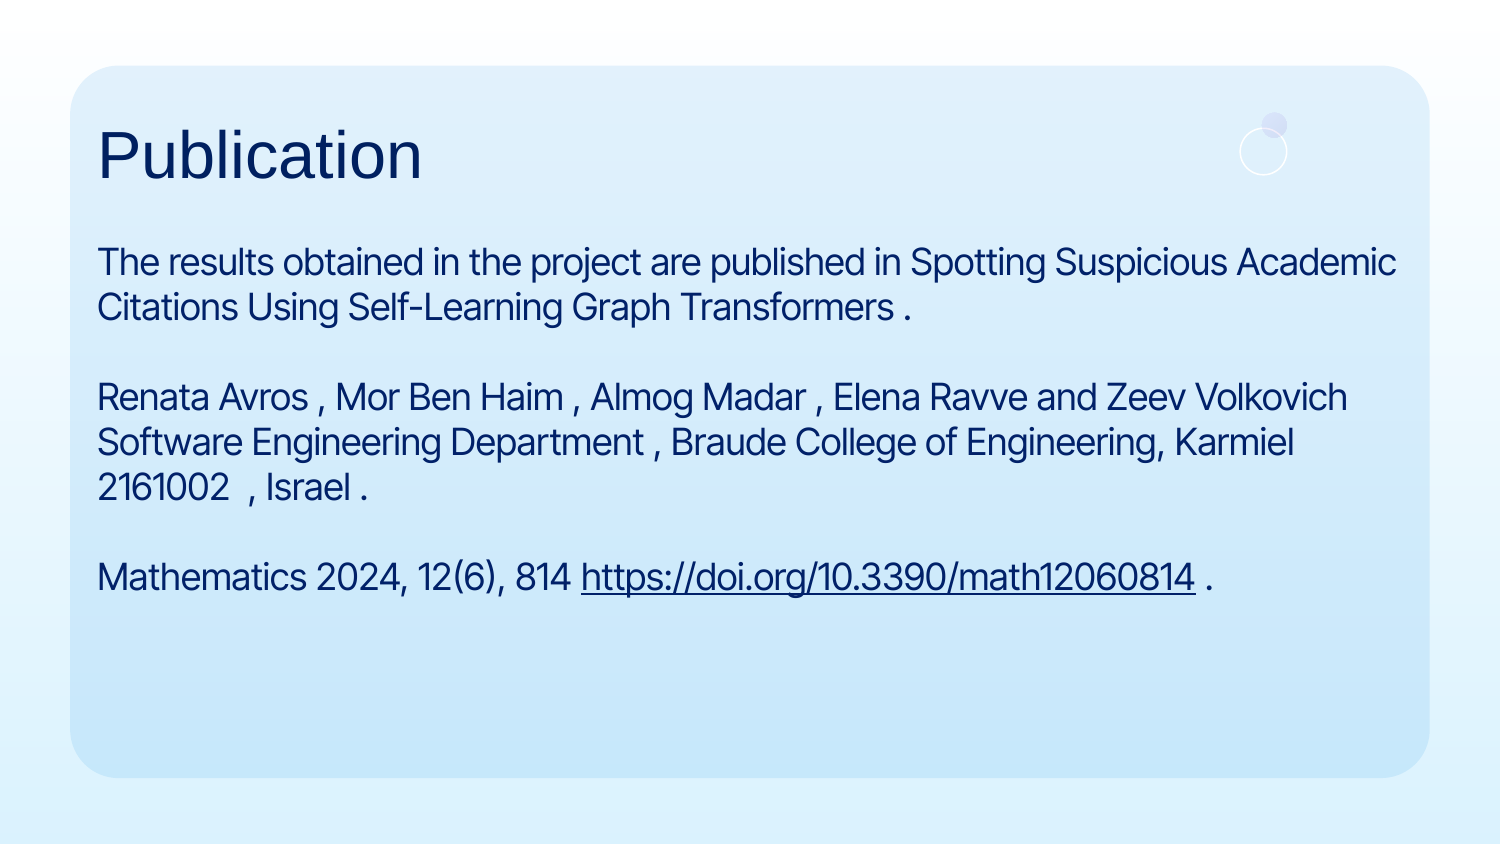

# Publication

The results obtained in the project are published in Spotting Suspicious Academic Citations Using Self-Learning Graph Transformers .

Renata Avros , Mor Ben Haim , Almog Madar , Elena Ravve and Zeev Volkovich Software Engineering Department , Braude College of Engineering, Karmiel 2161002  , Israel .

Mathematics 2024, 12(6), 814 https://doi.org/10.3390/math12060814 .